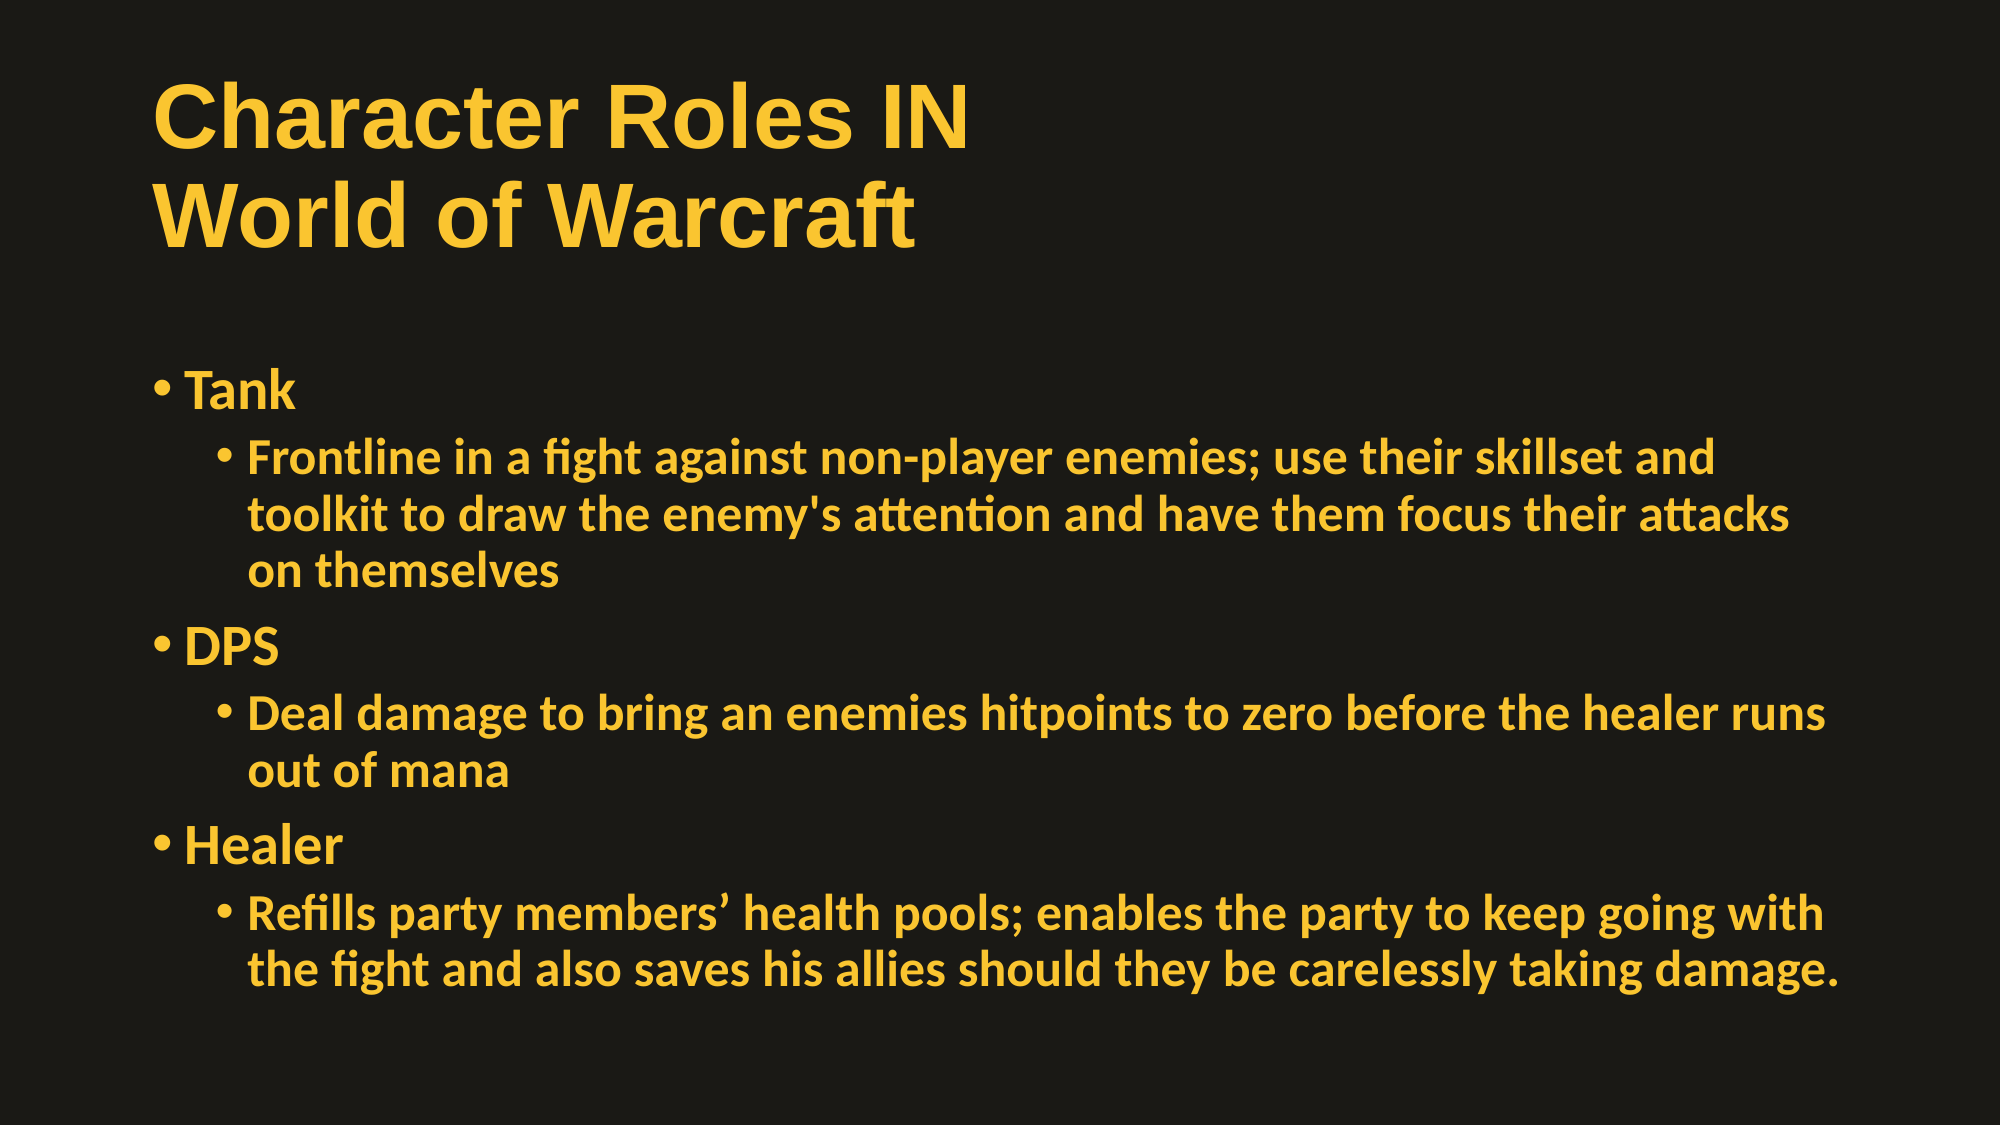

# Character Roles IN World of Warcraft
Tank
Frontline in a fight against non-player enemies; use their skillset and toolkit to draw the enemy's attention and have them focus their attacks on themselves
DPS
Deal damage to bring an enemies hitpoints to zero before the healer runs out of mana
Healer
Refills party members’ health pools; enables the party to keep going with the fight and also saves his allies should they be carelessly taking damage.